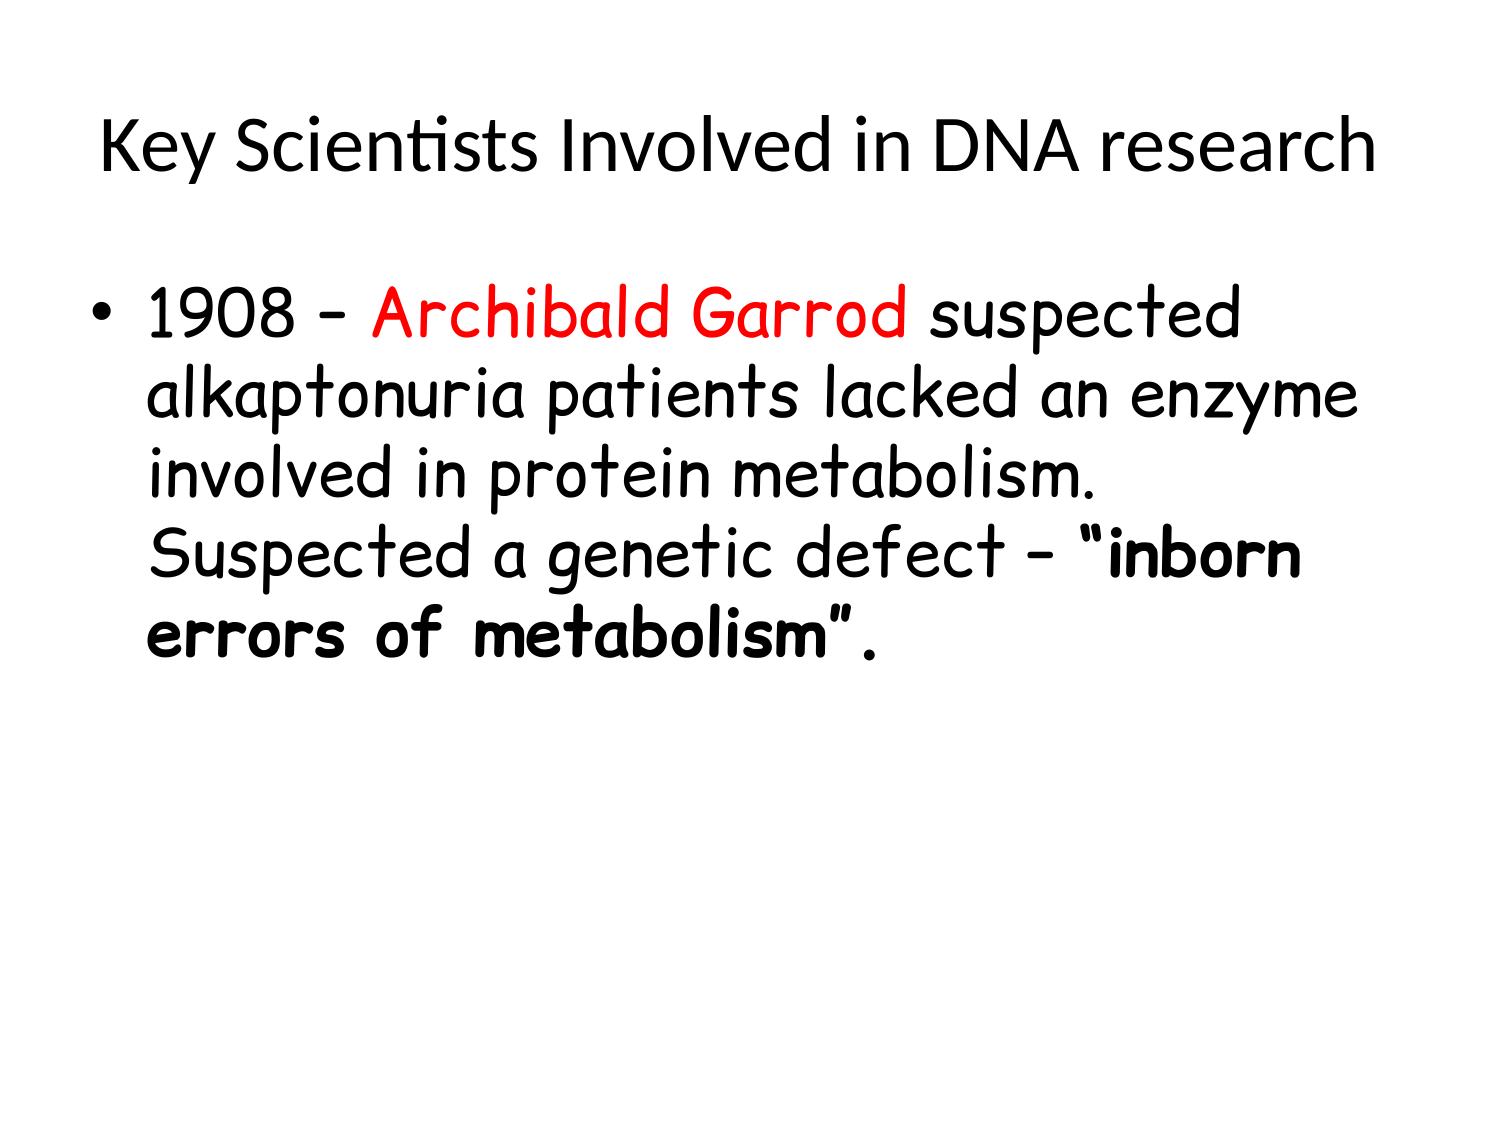

# Key Scientists Involved in DNA research
1908 – Archibald Garrod suspected alkaptonuria patients lacked an enzyme involved in protein metabolism. Suspected a genetic defect – “inborn errors of metabolism”.